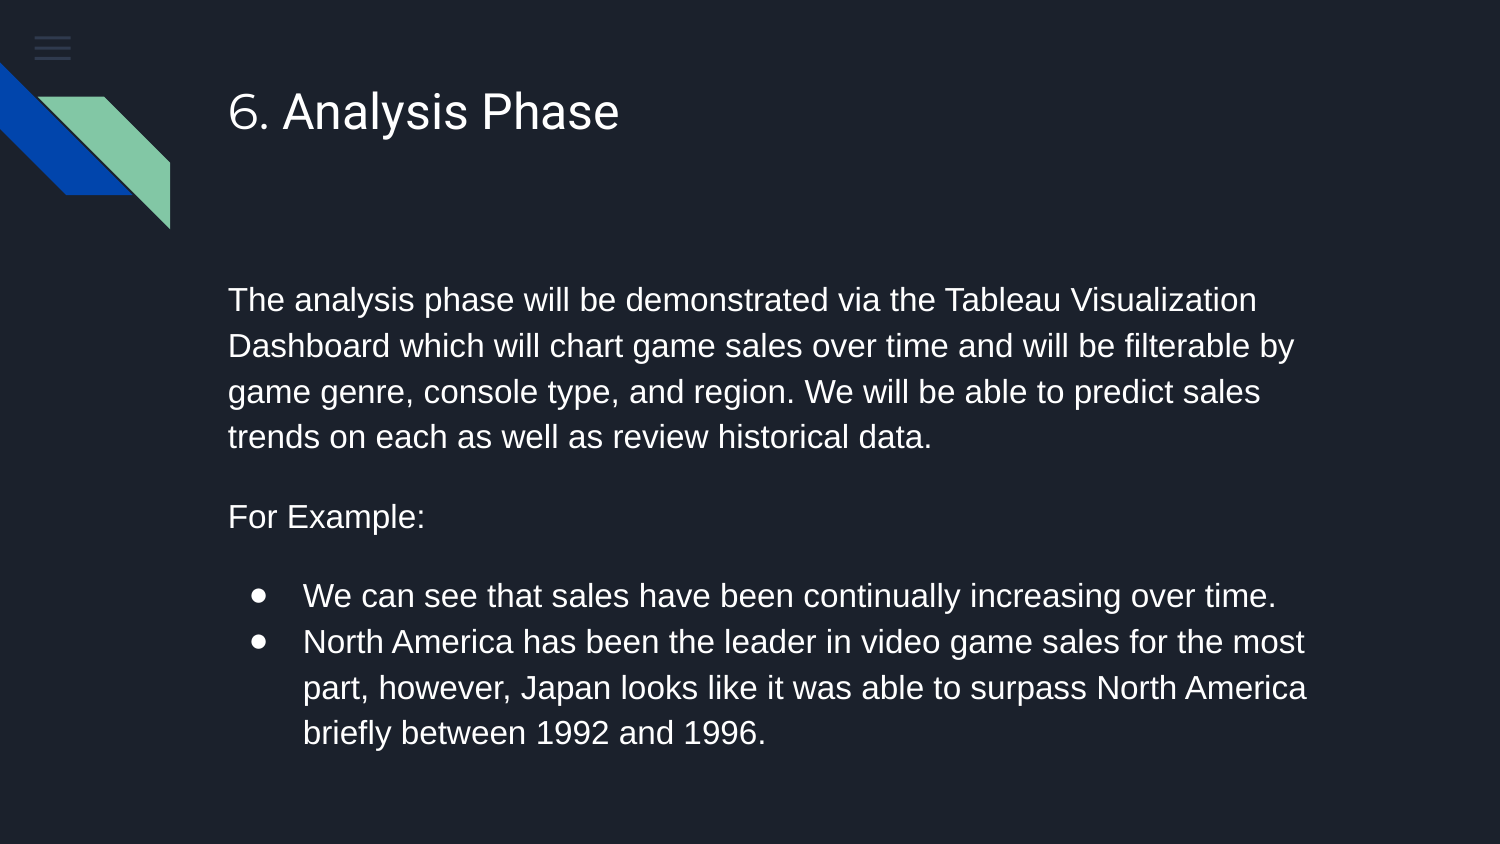

# 6. Analysis Phase
The analysis phase will be demonstrated via the Tableau Visualization Dashboard which will chart game sales over time and will be filterable by game genre, console type, and region. We will be able to predict sales trends on each as well as review historical data.
For Example:
We can see that sales have been continually increasing over time.
North America has been the leader in video game sales for the most part, however, Japan looks like it was able to surpass North America briefly between 1992 and 1996.